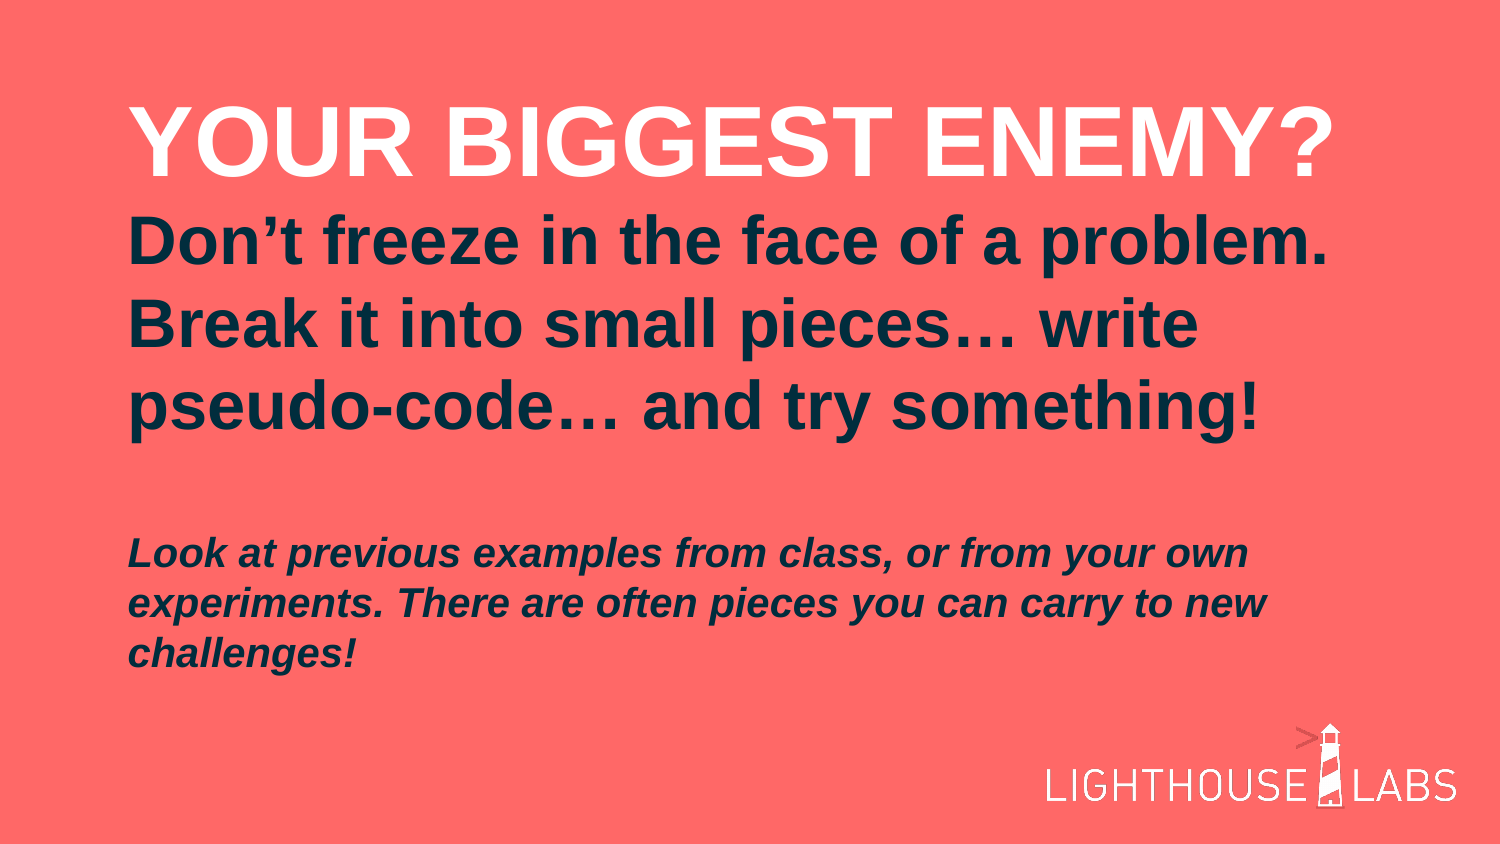

YOUR BIGGEST ENEMY?
Don’t freeze in the face of a problem. Break it into small pieces… write pseudo-code… and try something!

Look at previous examples from class, or from your own experiments. There are often pieces you can carry to new challenges!